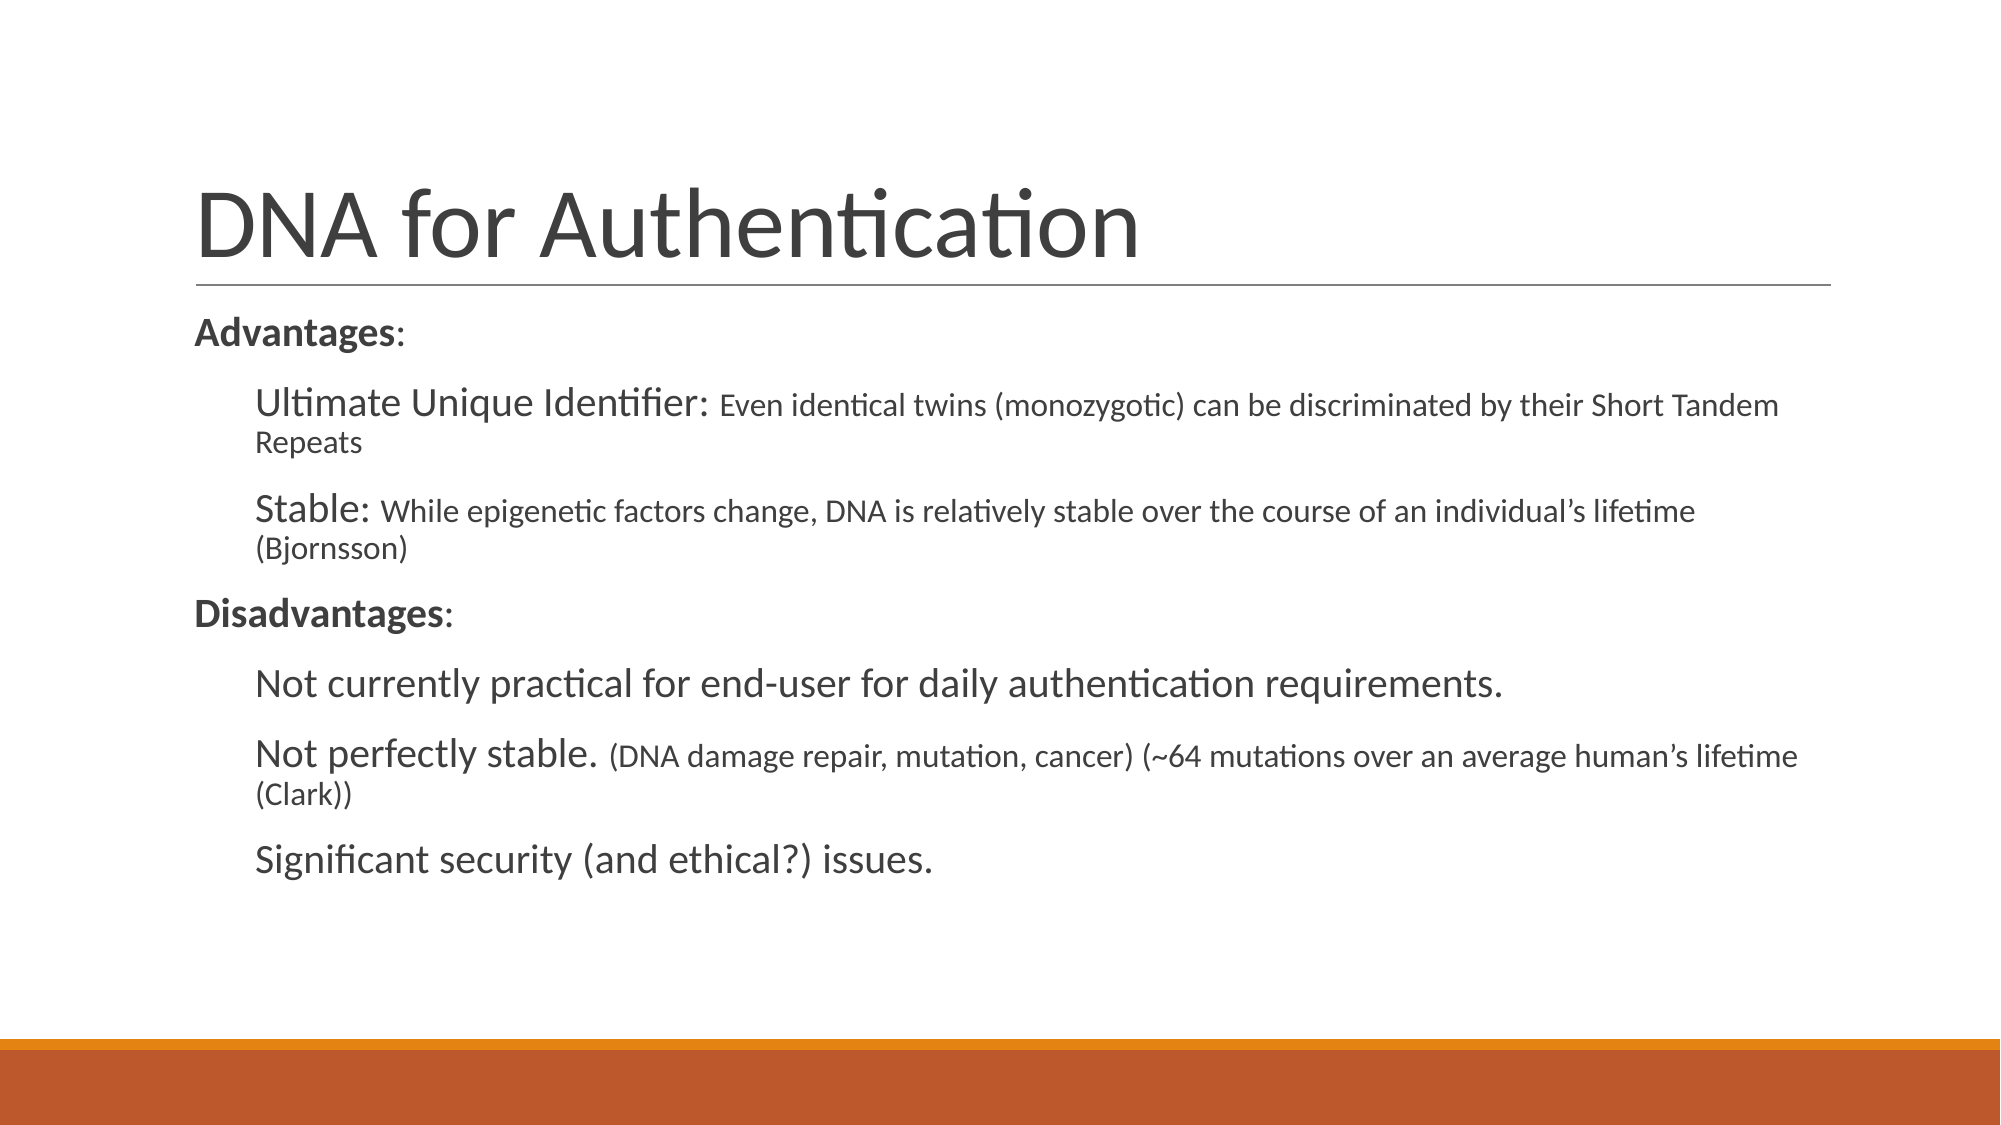

# DNA for Authentication
Advantages:
Ultimate Unique Identifier: Even identical twins (monozygotic) can be discriminated by their Short Tandem Repeats
Stable: While epigenetic factors change, DNA is relatively stable over the course of an individual’s lifetime (Bjornsson)
Disadvantages:
Not currently practical for end-user for daily authentication requirements.
Not perfectly stable. (DNA damage repair, mutation, cancer) (~64 mutations over an average human’s lifetime (Clark))
Significant security (and ethical?) issues.